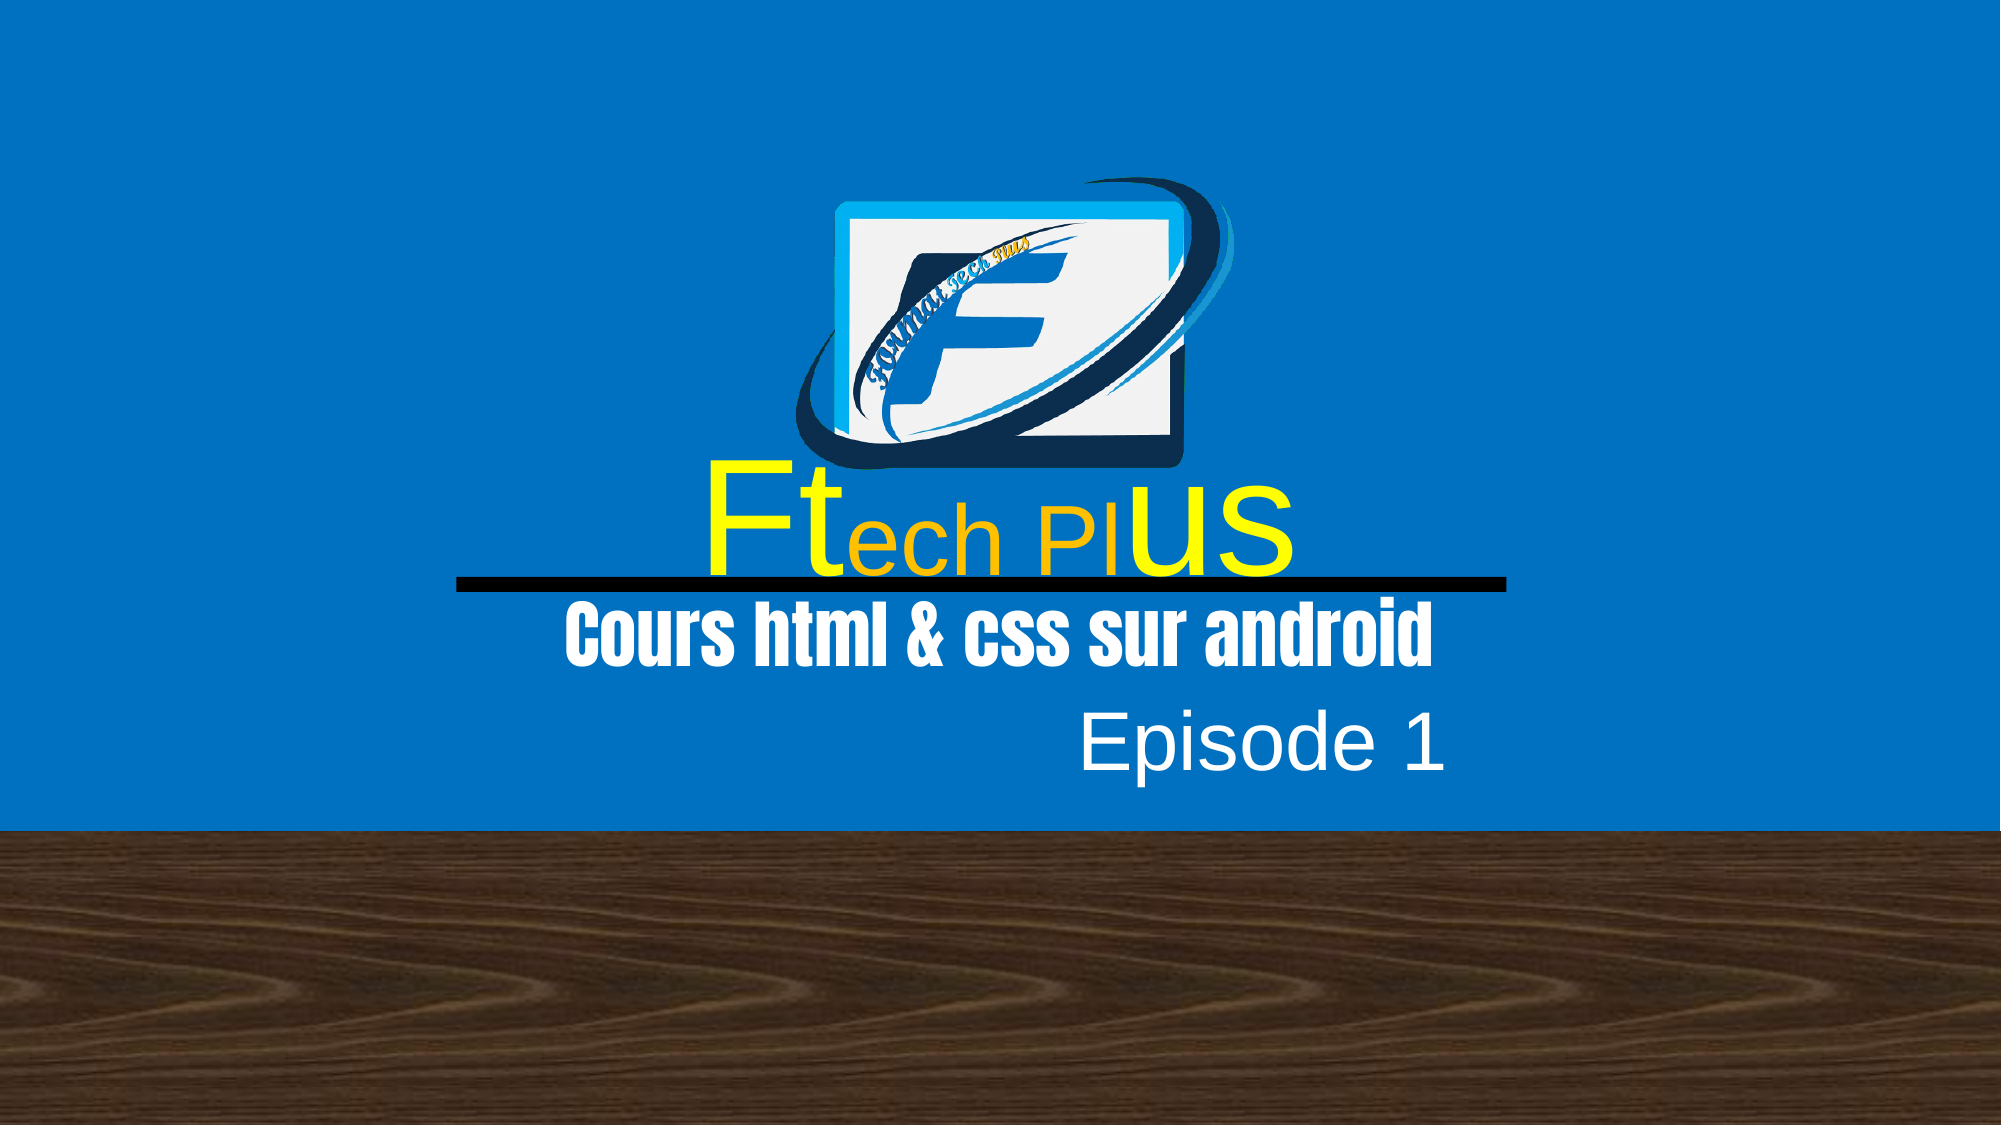

Ftech Plus

Cours html & css sur android
Episode 1